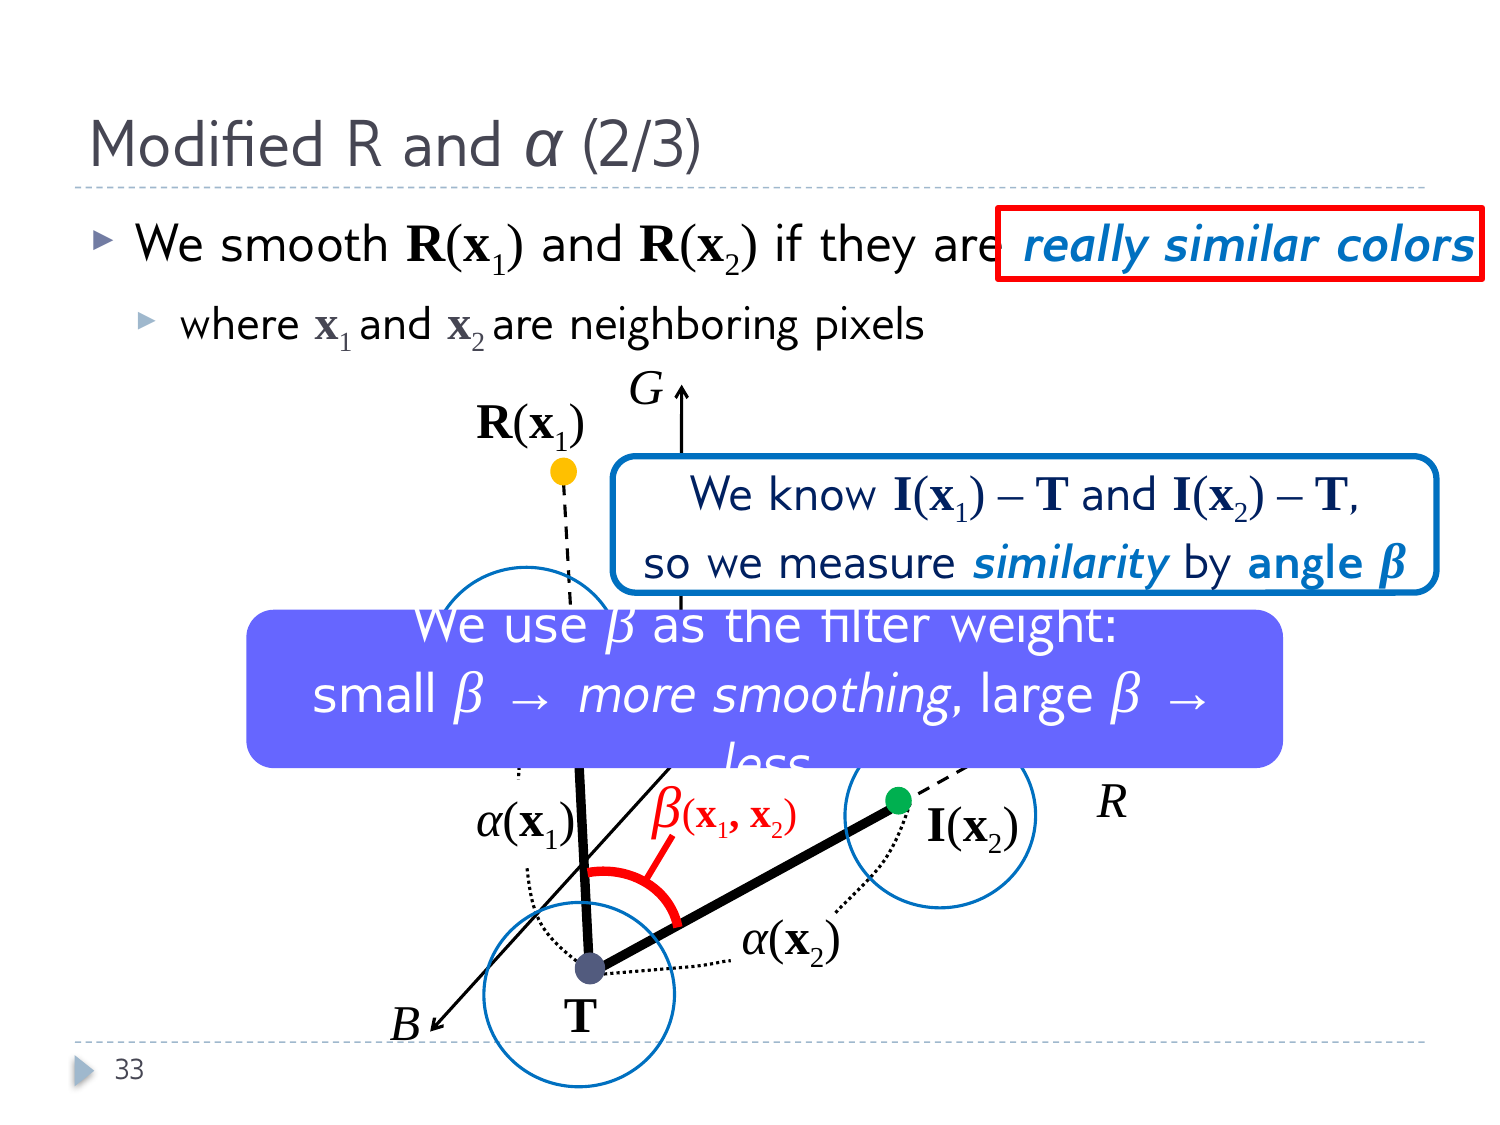

# Modified R and α (2/3)
We smooth R(x1) and R(x2) if they are really similar colors
where x1 and x2 are neighboring pixels

G
R(x1)
We know I(x1) – T and I(x2) – T,
so we measure similarity by angle β

I(x1)
We use β as the filter weight:
small β → more smoothing, large β → less
R(x2)

R
β(x1, x2)

α(x1)
I(x2)

α(x2)

T
B
33